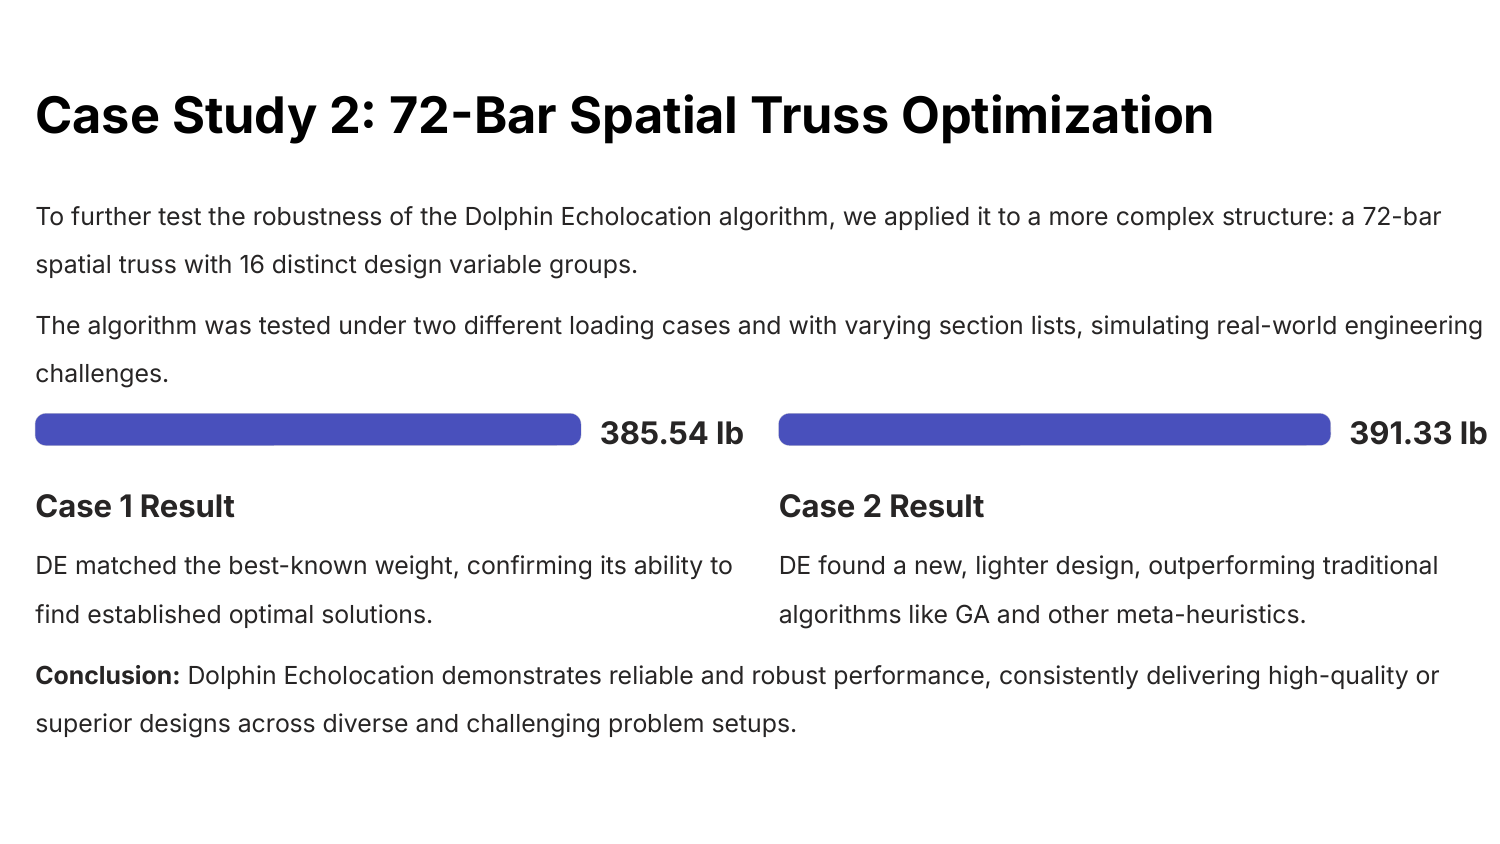

Case Study 2: 72-Bar Spatial Truss Optimization
To further test the robustness of the Dolphin Echolocation algorithm, we applied it to a more complex structure: a 72-bar spatial truss with 16 distinct design variable groups.
The algorithm was tested under two different loading cases and with varying section lists, simulating real-world engineering challenges.

385.54 lb

391.33 lb
Case 1 Result
Case 2 Result
DE matched the best-known weight, confirming its ability to find established optimal solutions.
DE found a new, lighter design, outperforming traditional algorithms like GA and other meta-heuristics.
Conclusion: Dolphin Echolocation demonstrates reliable and robust performance, consistently delivering high-quality or superior designs across diverse and challenging problem setups.